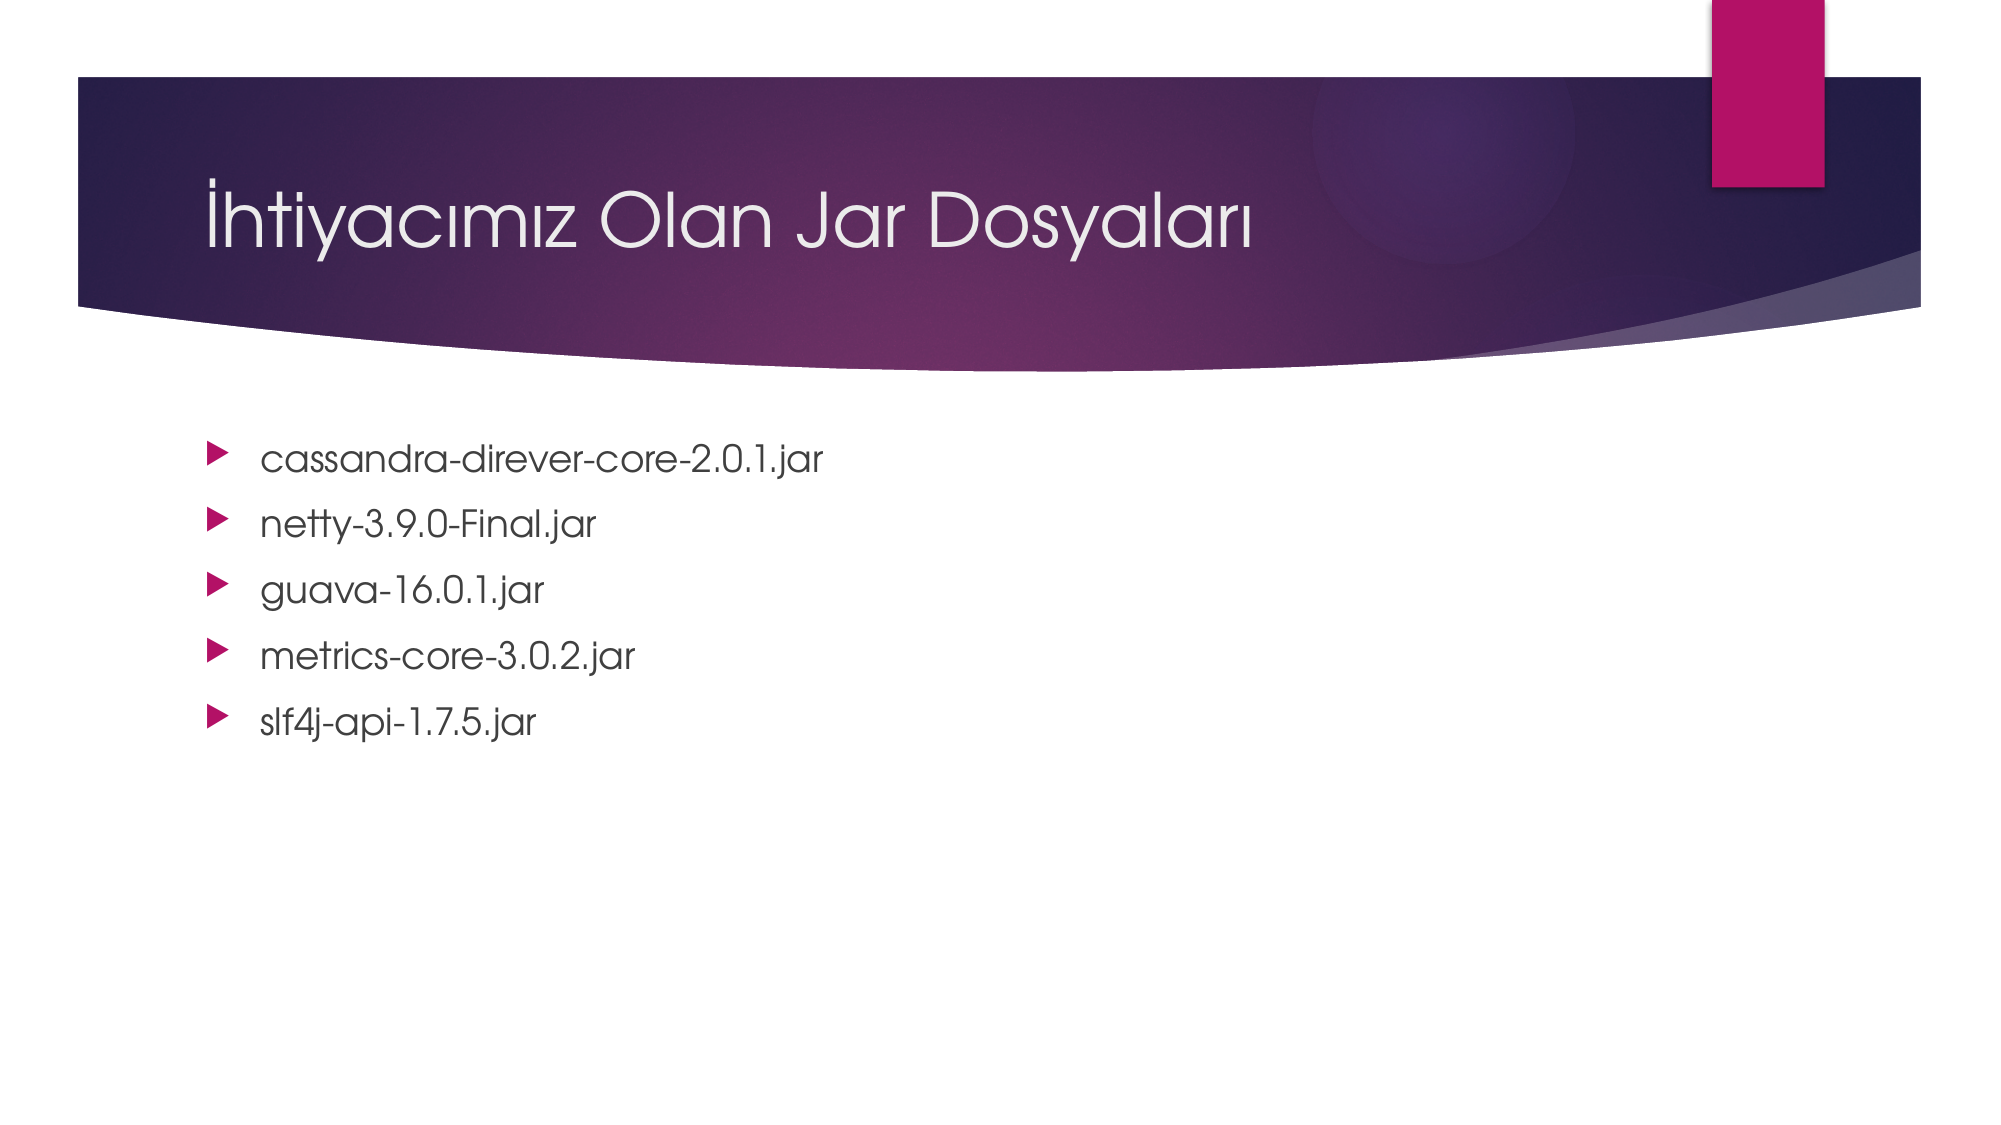

# İhtiyacımız Olan Jar Dosyaları
cassandra-direver-core-2.0.1.jar
netty-3.9.0-Final.jar
guava-16.0.1.jar
metrics-core-3.0.2.jar
slf4j-api-1.7.5.jar